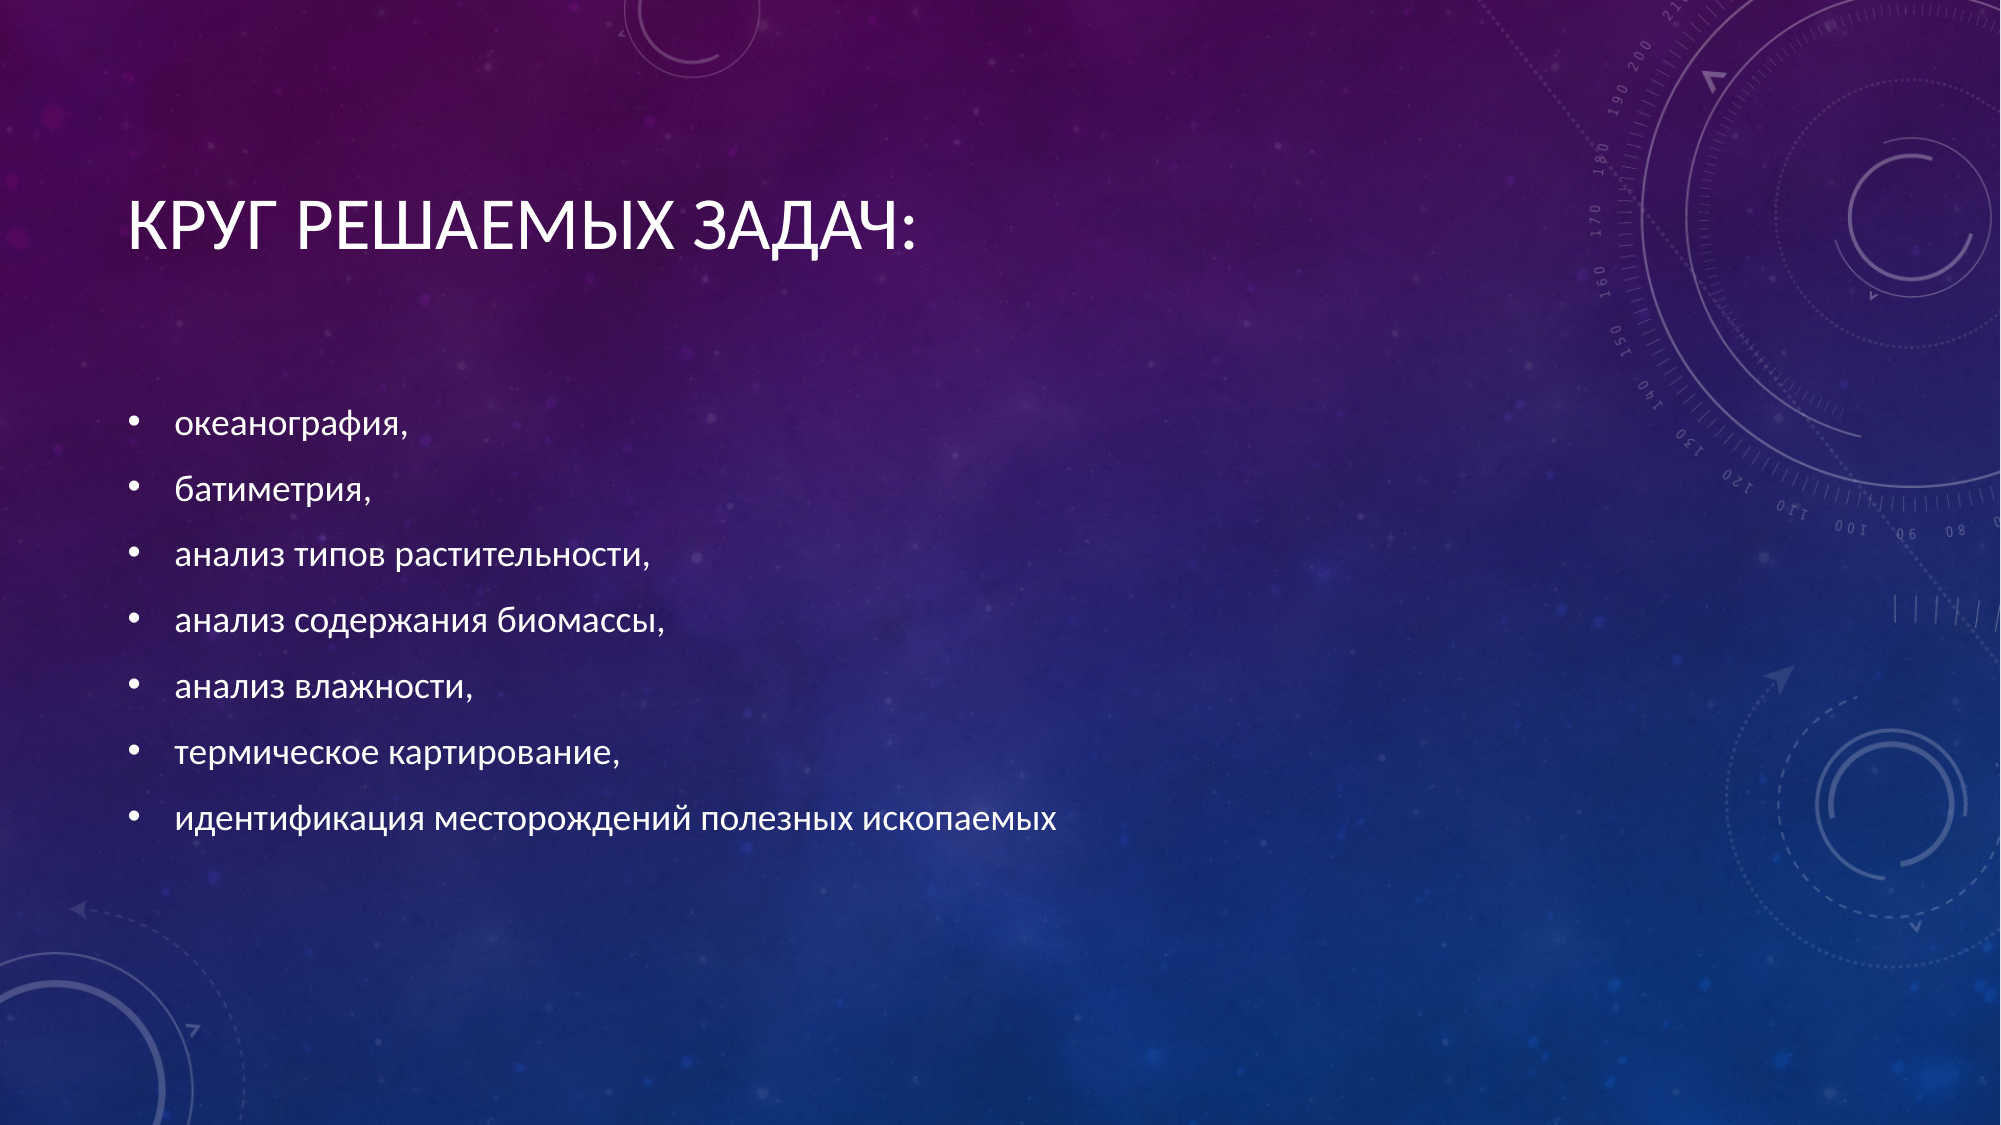

# Круг решаемых задач:
океанография,
батиметрия,
анализ типов растительности,
анализ содержания биомассы,
анализ влажности,
термическое картирование,
идентификация месторождений полезных ископаемых